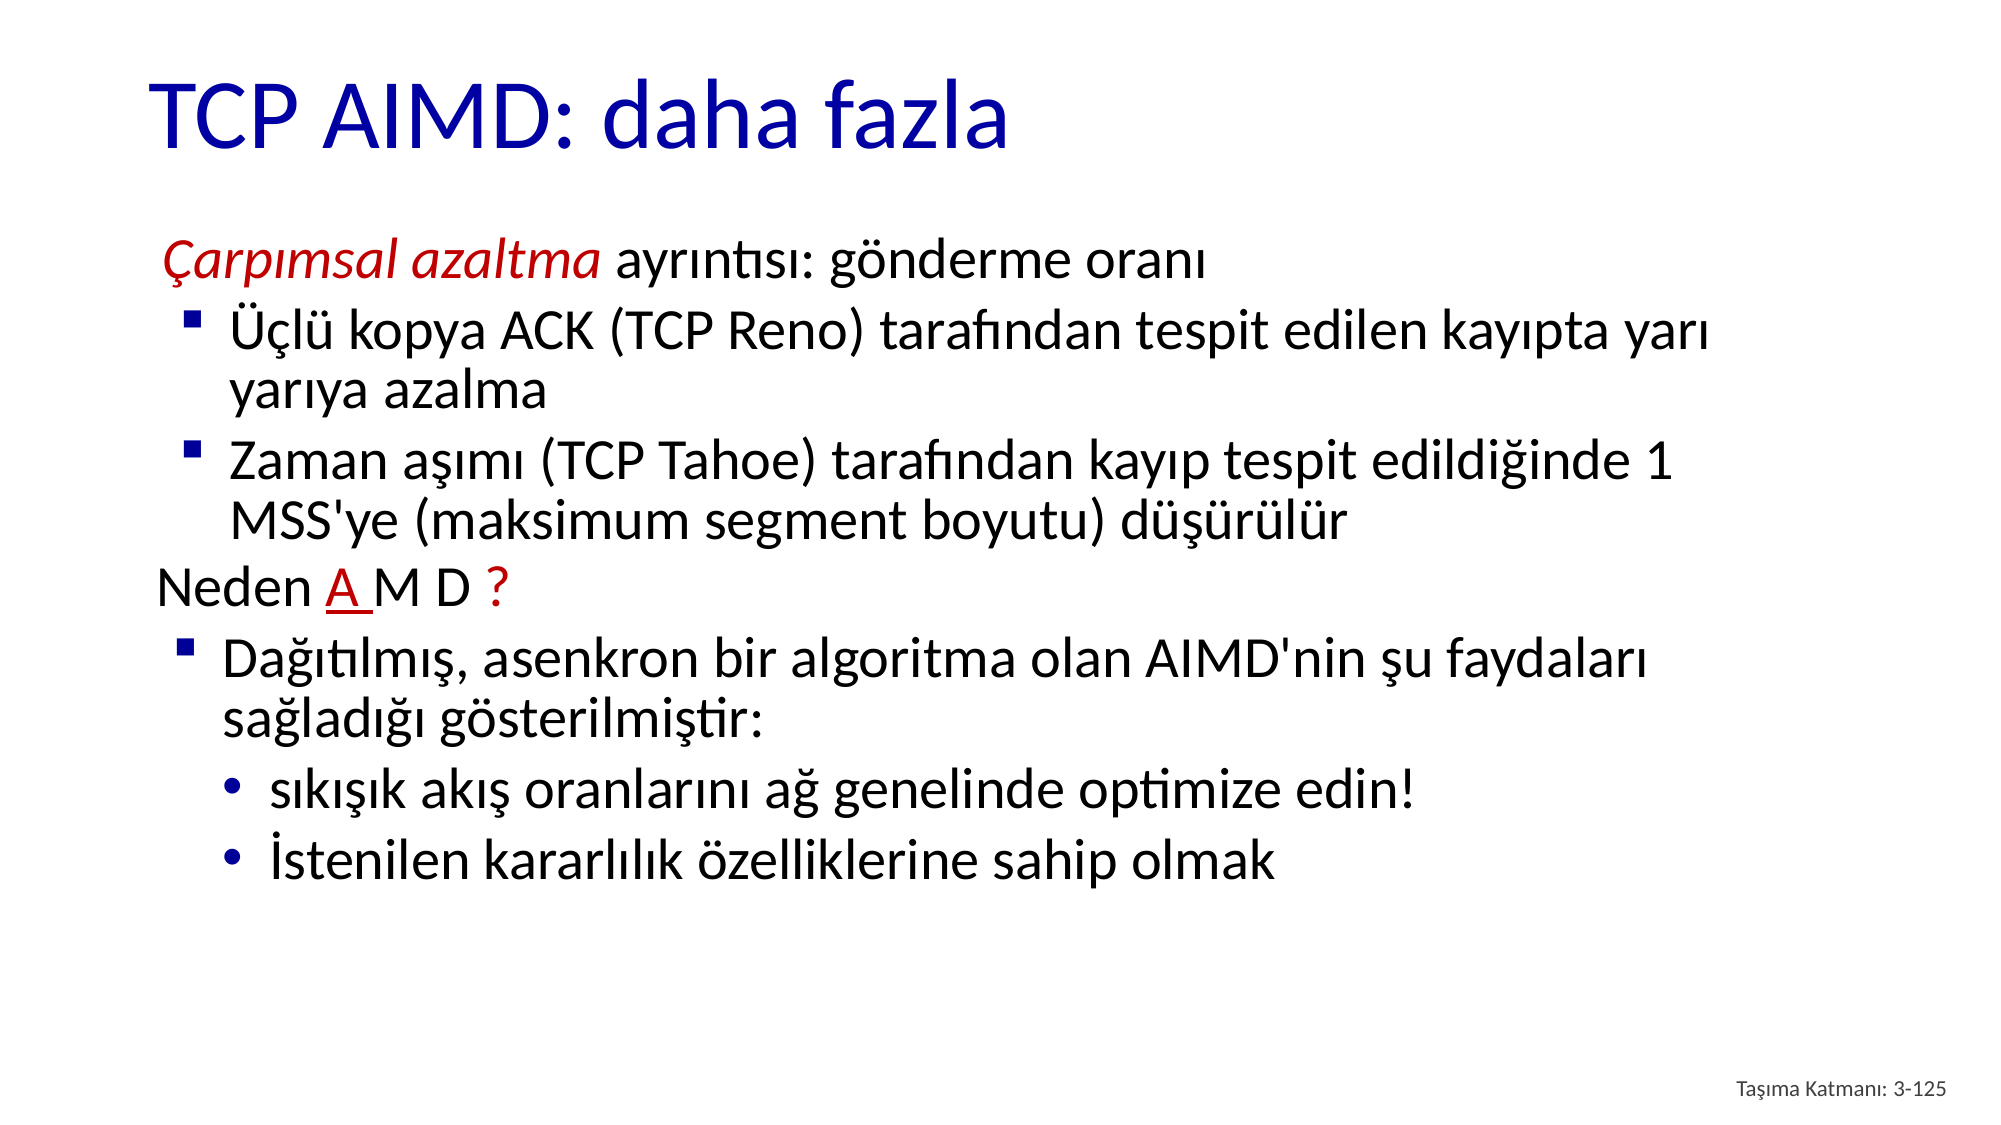

# TCP AIMD: daha fazla
Çarpımsal azaltma ayrıntısı: gönderme oranı
Üçlü kopya ACK (TCP Reno) tarafından tespit edilen kayıpta yarı yarıya azalma
Zaman aşımı (TCP Tahoe) tarafından kayıp tespit edildiğinde 1 MSS'ye (maksimum segment boyutu) düşürülür

Neden A M D ?​
Dağıtılmış, asenkron bir algoritma olan AIMD'nin şu faydaları sağladığı gösterilmiştir:
sıkışık akış oranlarını ağ genelinde optimize edin!
İstenilen kararlılık özelliklerine sahip olmak

Taşıma Katmanı: 3-125